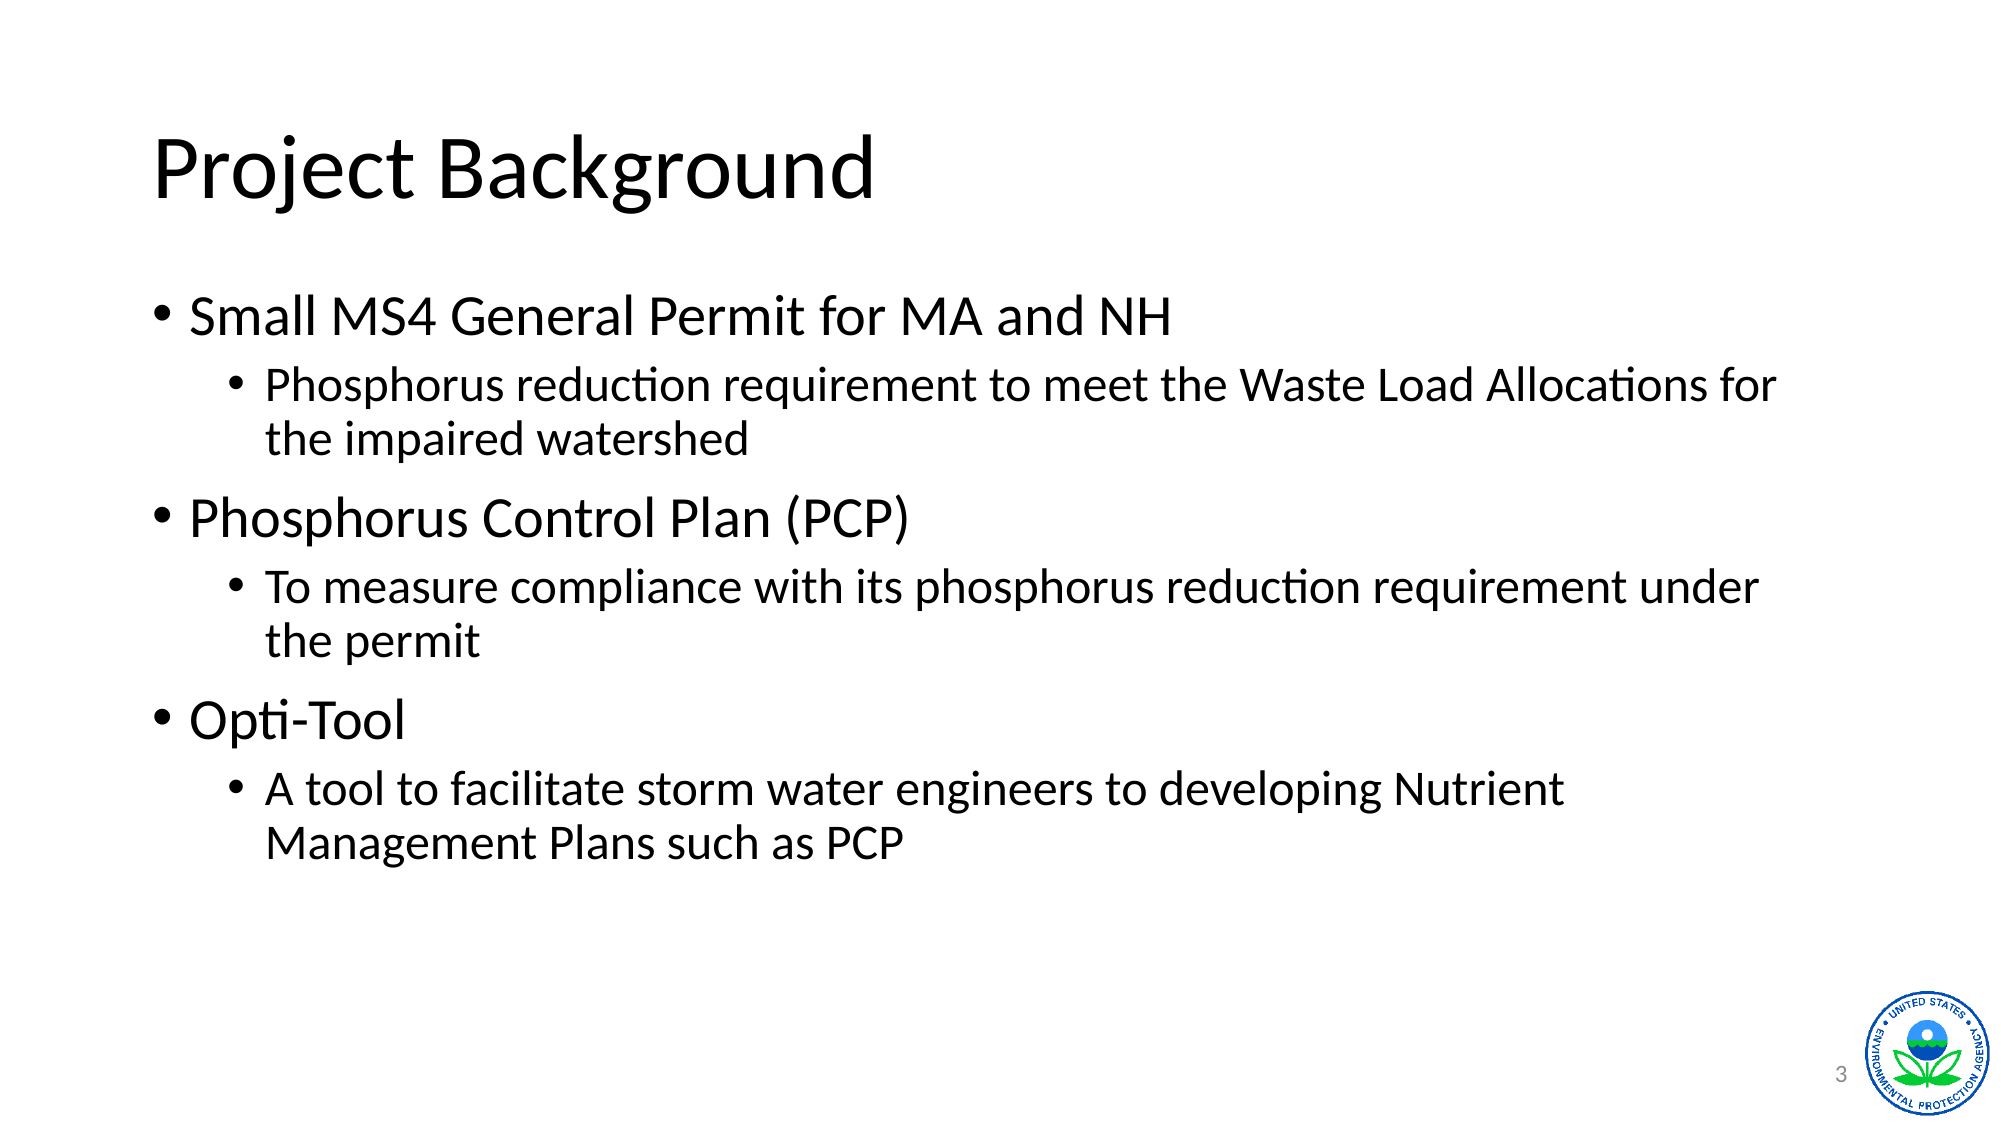

# Project Background
Small MS4 General Permit for MA and NH
Phosphorus reduction requirement to meet the Waste Load Allocations for the impaired watershed
Phosphorus Control Plan (PCP)
To measure compliance with its phosphorus reduction requirement under the permit
Opti-Tool
A tool to facilitate storm water engineers to developing Nutrient Management Plans such as PCP
3